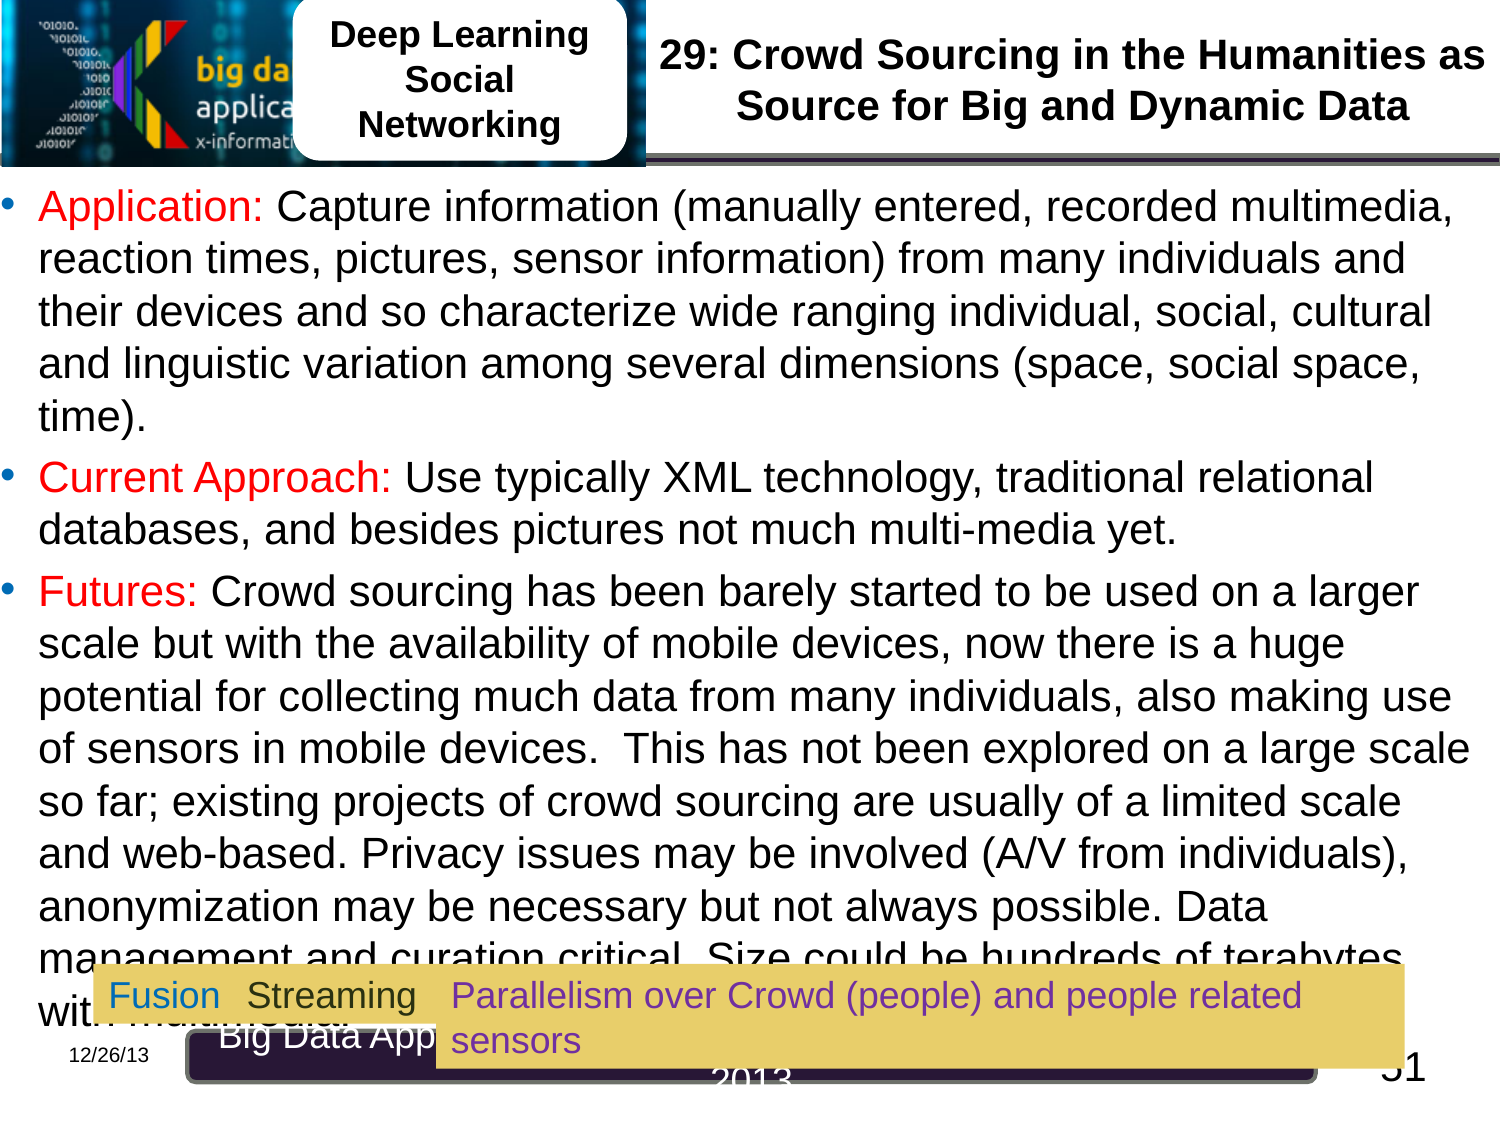

# 29: Crowd Sourcing in the Humanities as Source for Big and Dynamic Data
Deep Learning
Social Networking
Application: Capture information (manually entered, recorded multimedia, reaction times, pictures, sensor information) from many individuals and their devices and so characterize wide ranging individual, social, cultural and linguistic variation among several dimensions (space, social space, time).
Current Approach: Use typically XML technology, traditional relational databases, and besides pictures not much multi-media yet.
Futures: Crowd sourcing has been barely started to be used on a larger scale but with the availability of mobile devices, now there is a huge potential for collecting much data from many individuals, also making use of sensors in mobile devices.  This has not been explored on a large scale so far; existing projects of crowd sourcing are usually of a limited scale and web-based. Privacy issues may be involved (A/V from individuals), anonymization may be necessary but not always possible. Data management and curation critical. Size could be hundreds of terabytes with multimedia.
Fusion
Streaming
Parallelism over Crowd (people) and people related sensors
51